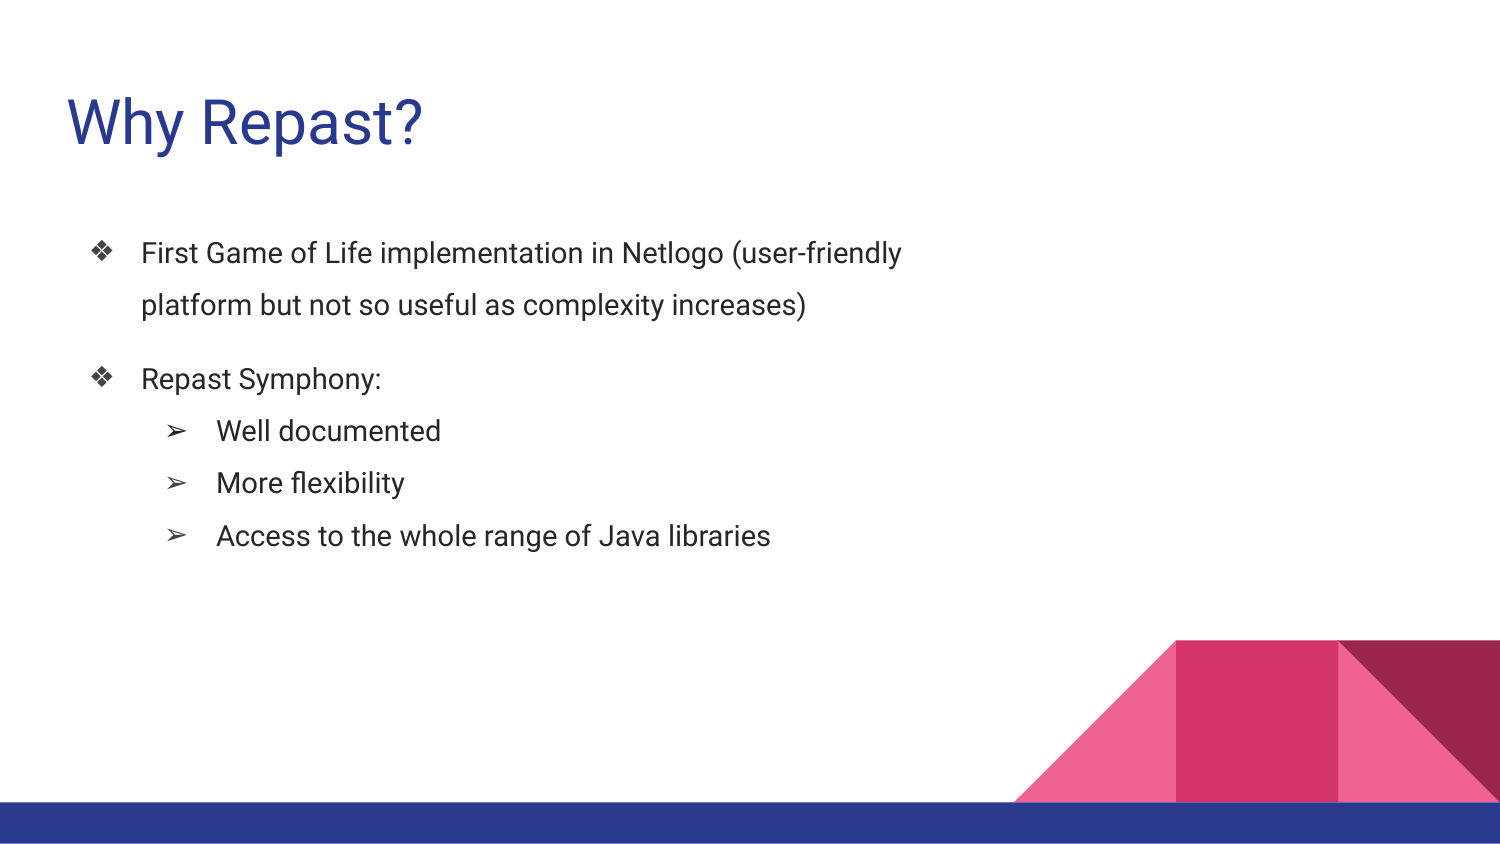

# Why Repast?
First Game of Life implementation in Netlogo (user-friendly platform but not so useful as complexity increases)
Repast Symphony:
Well documented
More flexibility
Access to the whole range of Java libraries